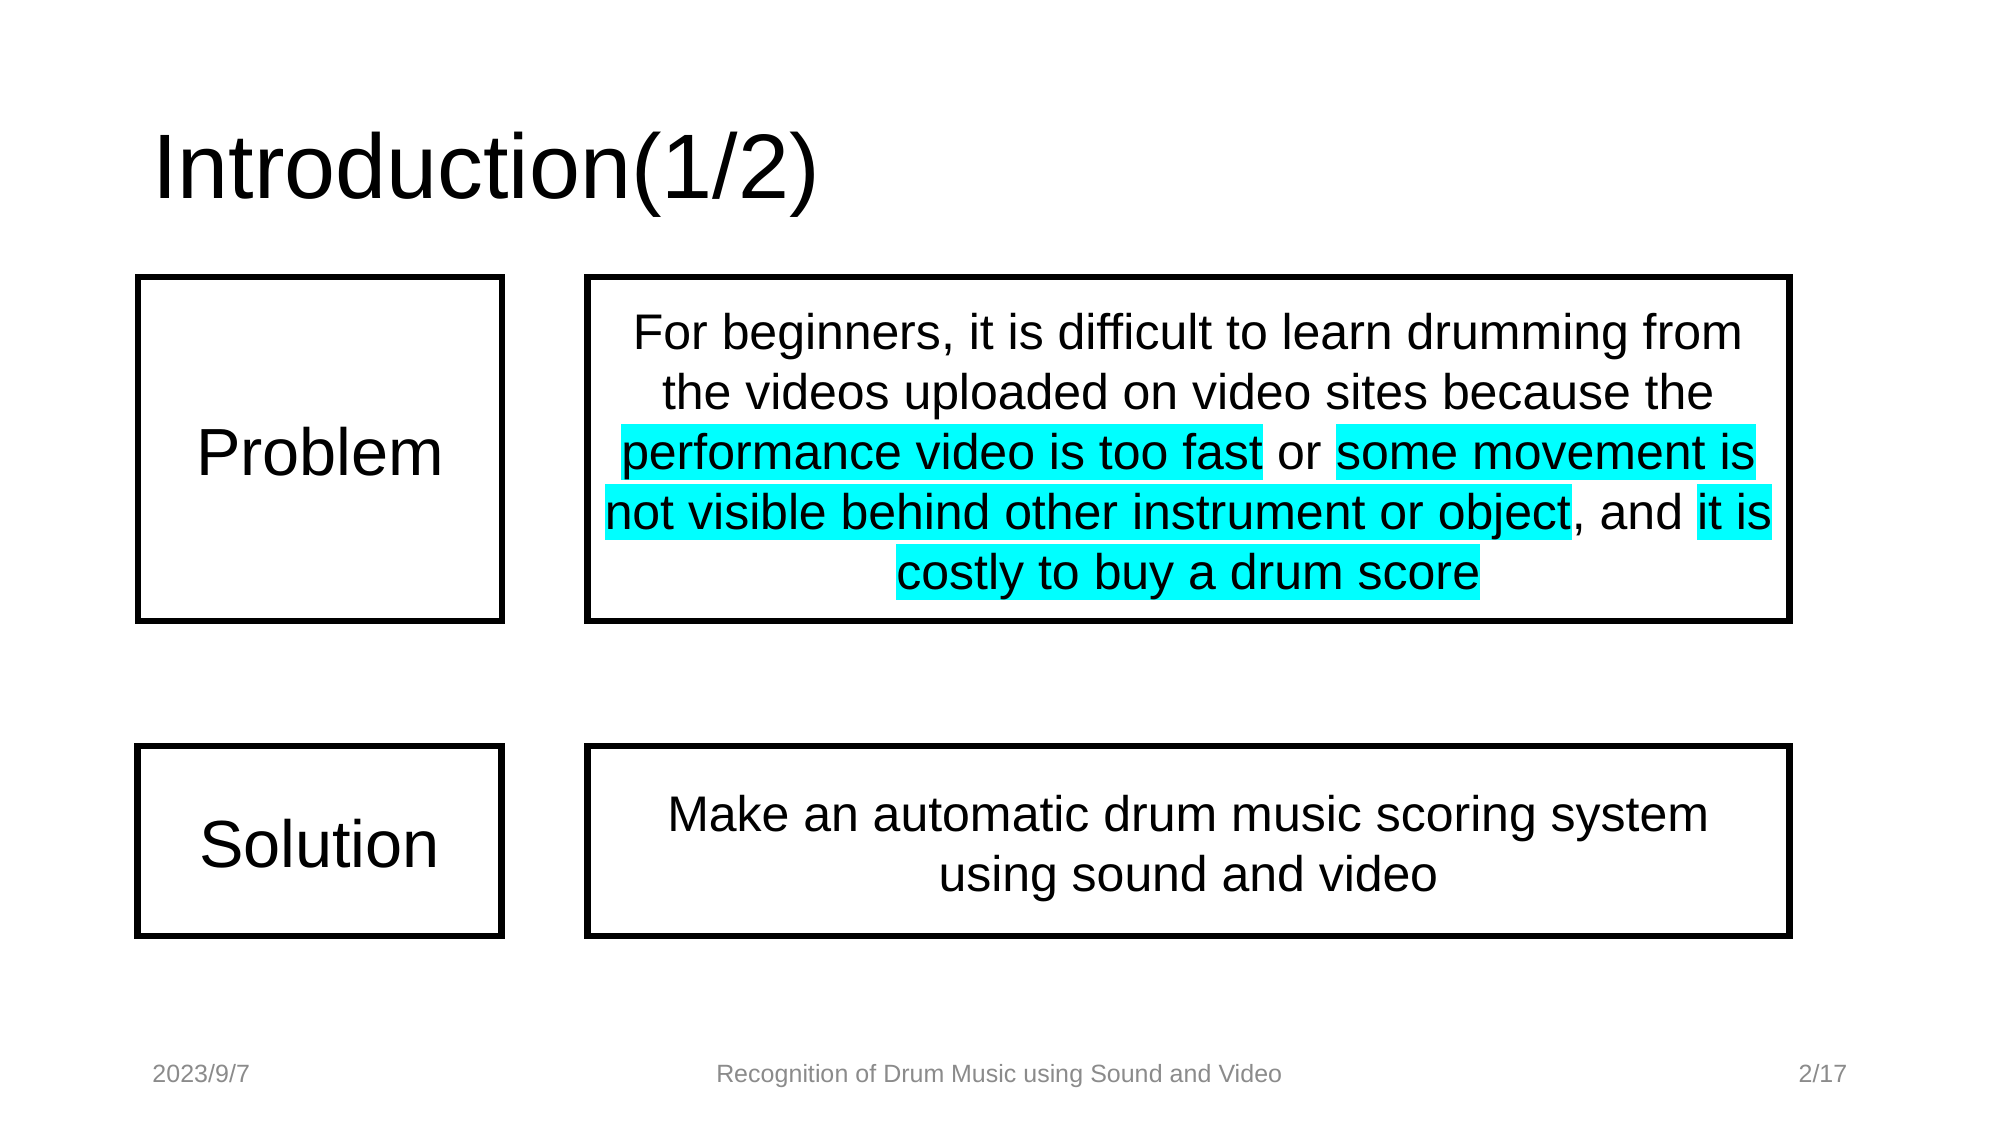

# Introduction(1/2)
For beginners, it is difficult to learn drumming from the videos uploaded on video sites because the performance video is too fast or some movement is not visible behind other instrument or object, and it is costly to buy a drum score
Problem
Solution
Make an automatic drum music scoring system using sound and video
2023/9/7
Recognition of Drum Music using Sound and Video
2/17